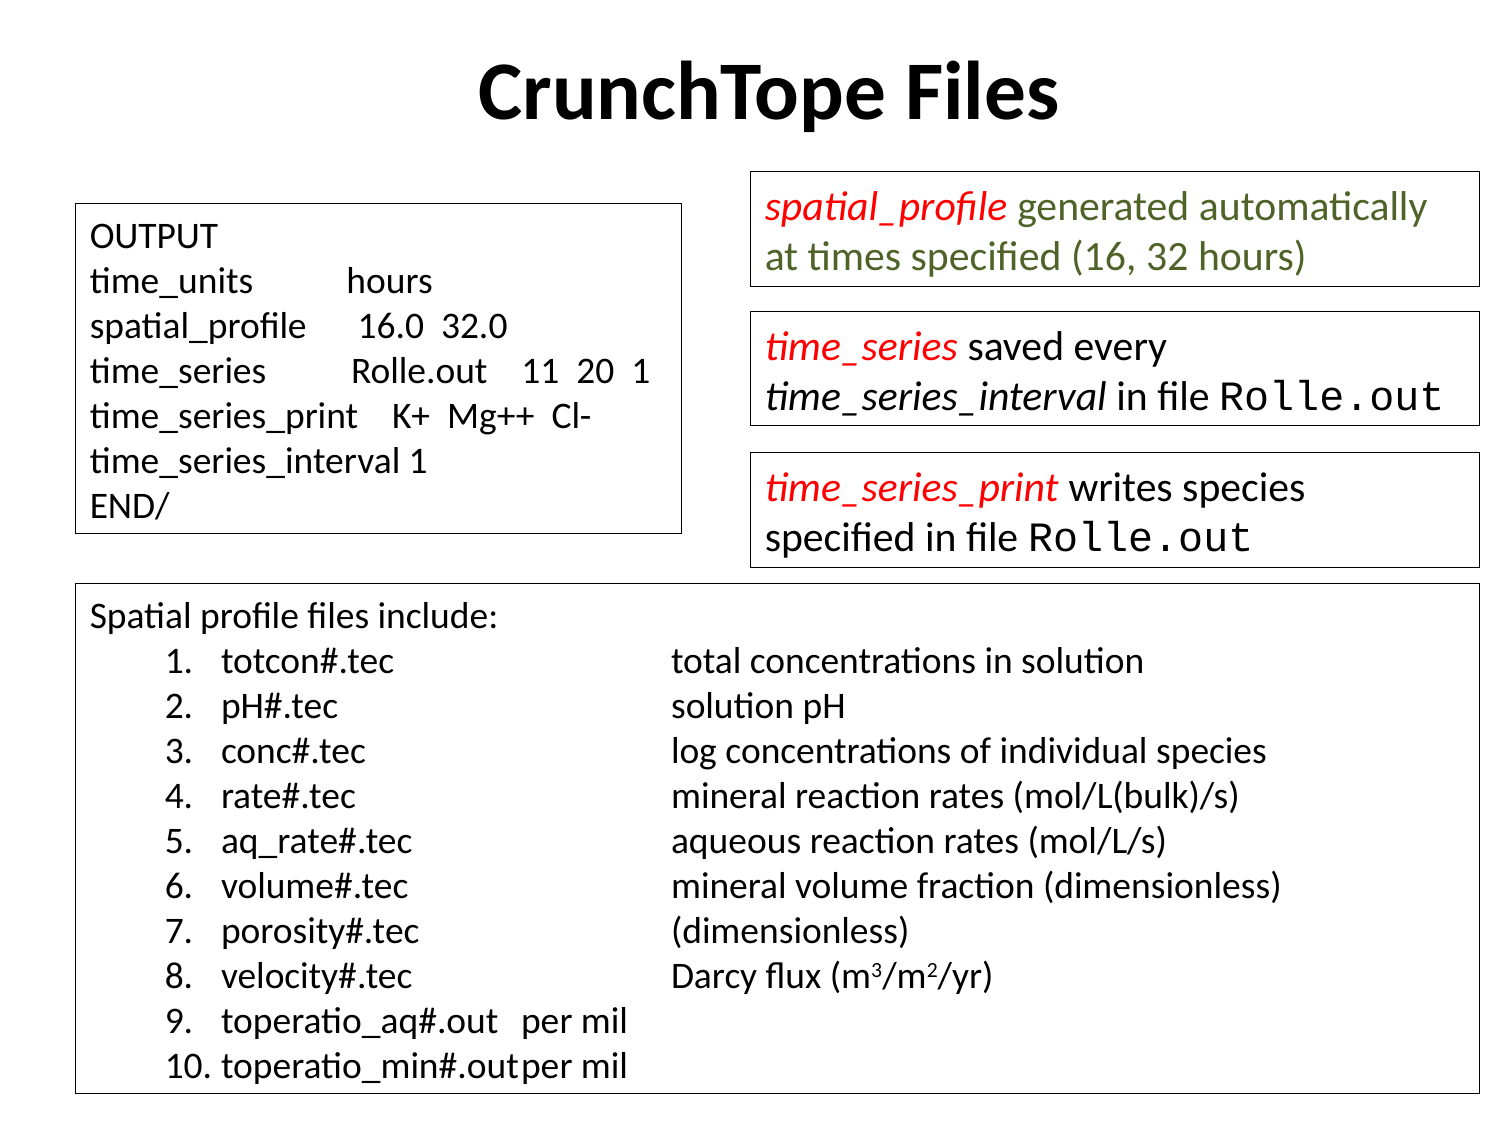

# CrunchTope Files
spatial_profile generated automatically at times specified (16, 32 hours)
OUTPUT
time_units           hours
spatial_profile      16.0  32.0
time_series          Rolle.out    11  20  1
time_series_print    K+  Mg++  Cl-
time_series_interval 1
END/
time_series saved every time_series_interval in file Rolle.out
time_series_print writes species specified in file Rolle.out
Spatial profile files include:
totcon#.tec		total concentrations in solution
pH#.tec			solution pH
conc#.tec			log concentrations of individual species
rate#.tec			mineral reaction rates (mol/L(bulk)/s)
aq_rate#.tec		aqueous reaction rates (mol/L/s)
volume#.tec		mineral volume fraction (dimensionless)
porosity#.tec		(dimensionless)
velocity#.tec		Darcy flux (m3/m2/yr)
toperatio_aq#.out	per mil
toperatio_min#.out	per mil